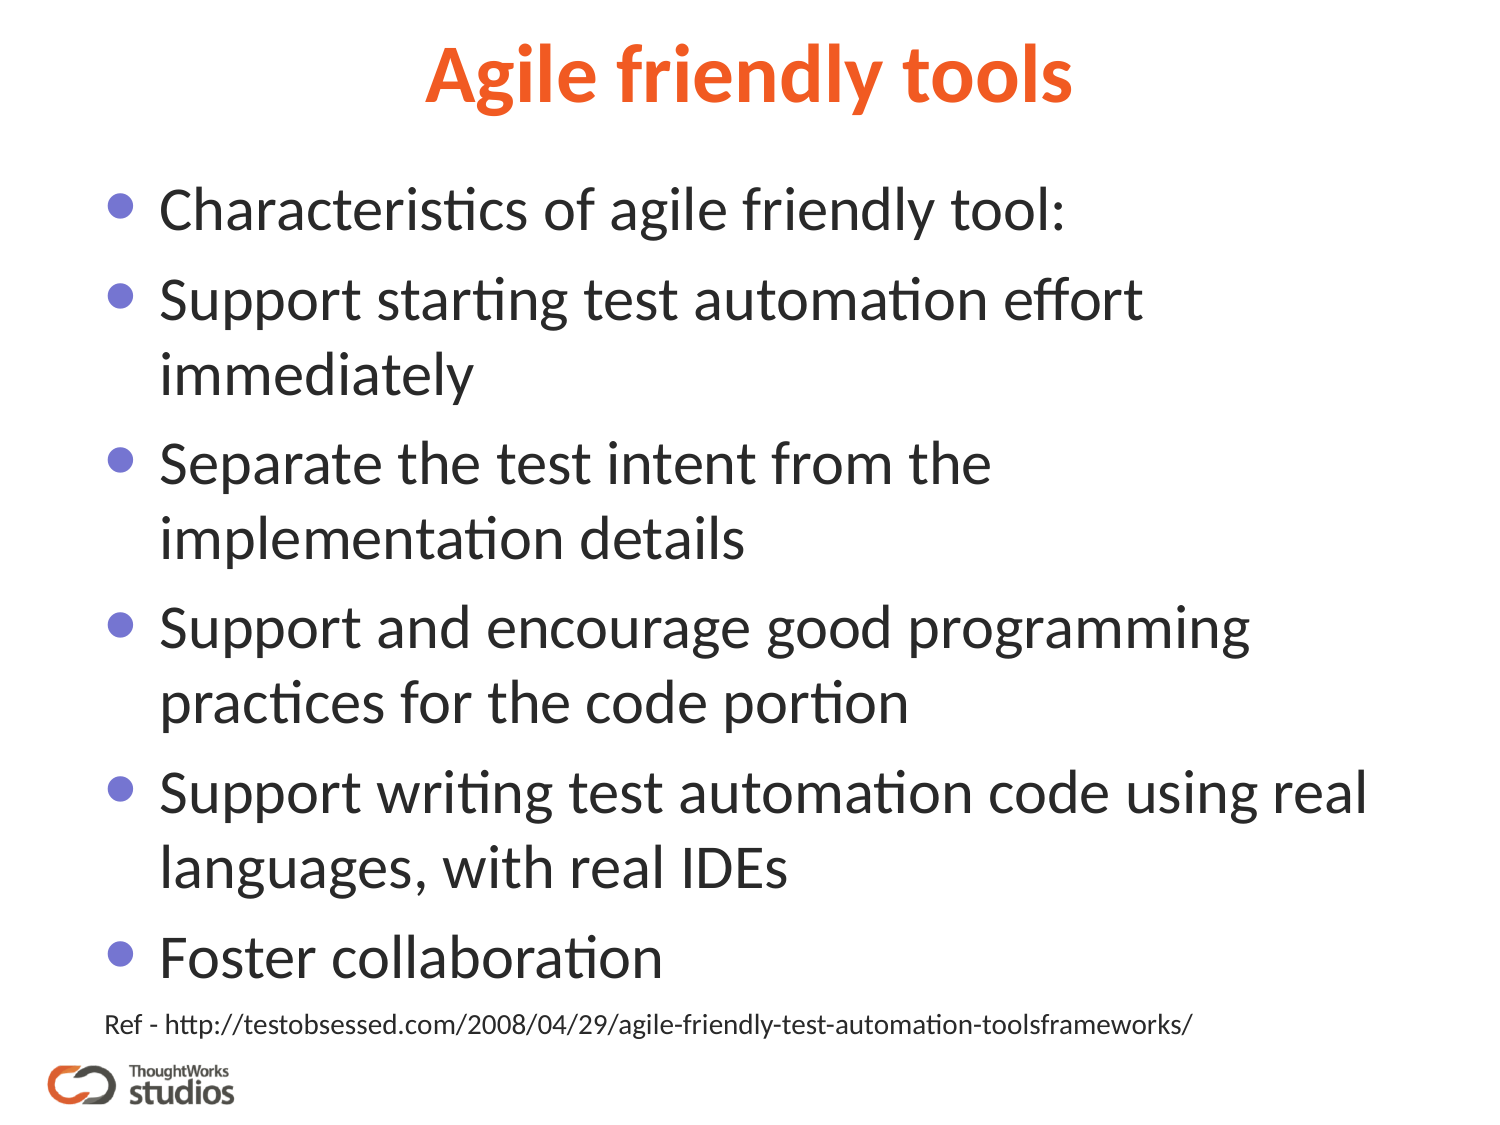

# Agile friendly tools
Characteristics of agile friendly tool:
Support starting test automation effort immediately
Separate the test intent from the implementation details
Support and encourage good programming practices for the code portion
Support writing test automation code using real languages, with real IDEs
Foster collaboration
Ref - http://testobsessed.com/2008/04/29/agile-friendly-test-automation-toolsframeworks/